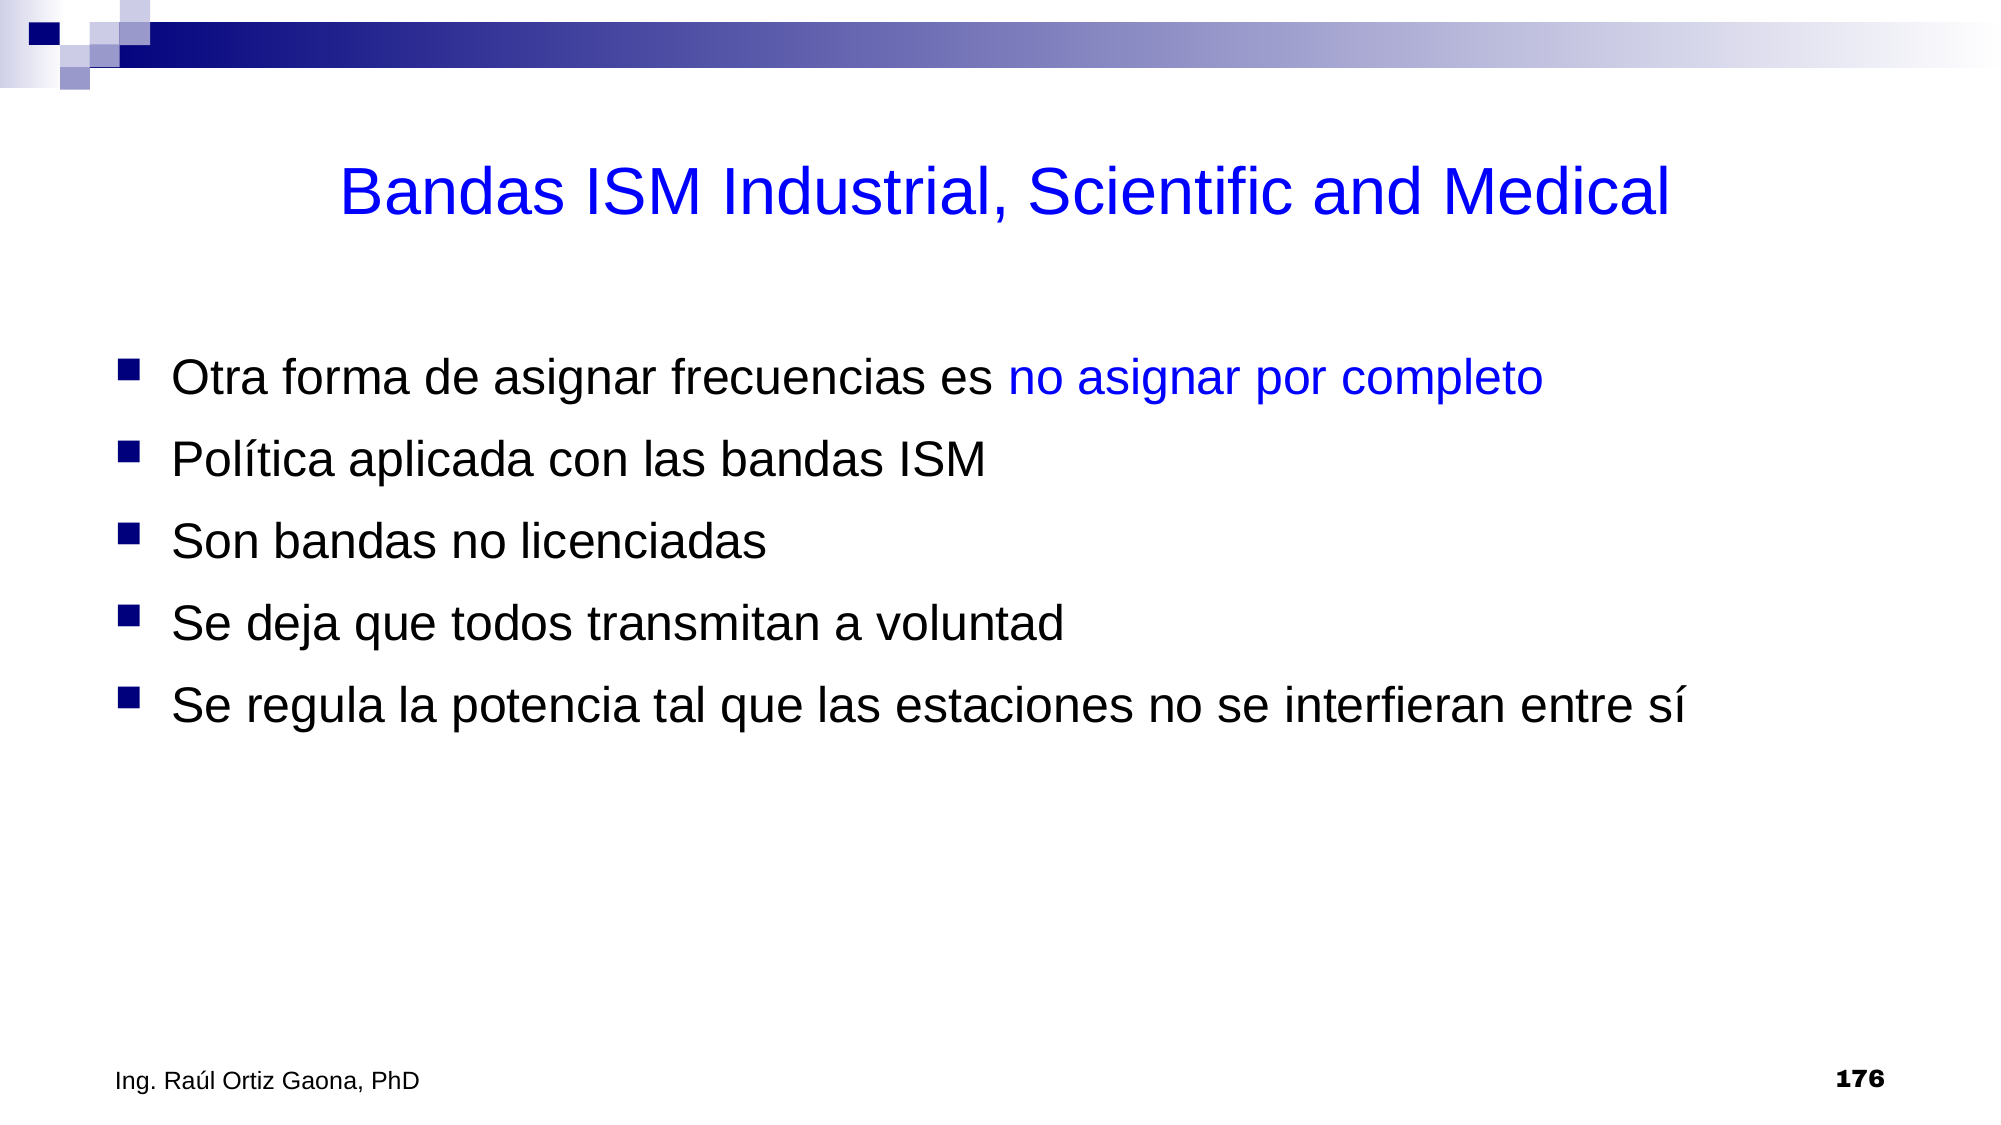

# Bandas ISM Industrial, Scientific and Medical
Otra forma de asignar frecuencias es no asignar por completo
Política aplicada con las bandas ISM
Son bandas no licenciadas
Se deja que todos transmitan a voluntad
Se regula la potencia tal que las estaciones no se interfieran entre sí
Ing. Raúl Ortiz Gaona, PhD
176